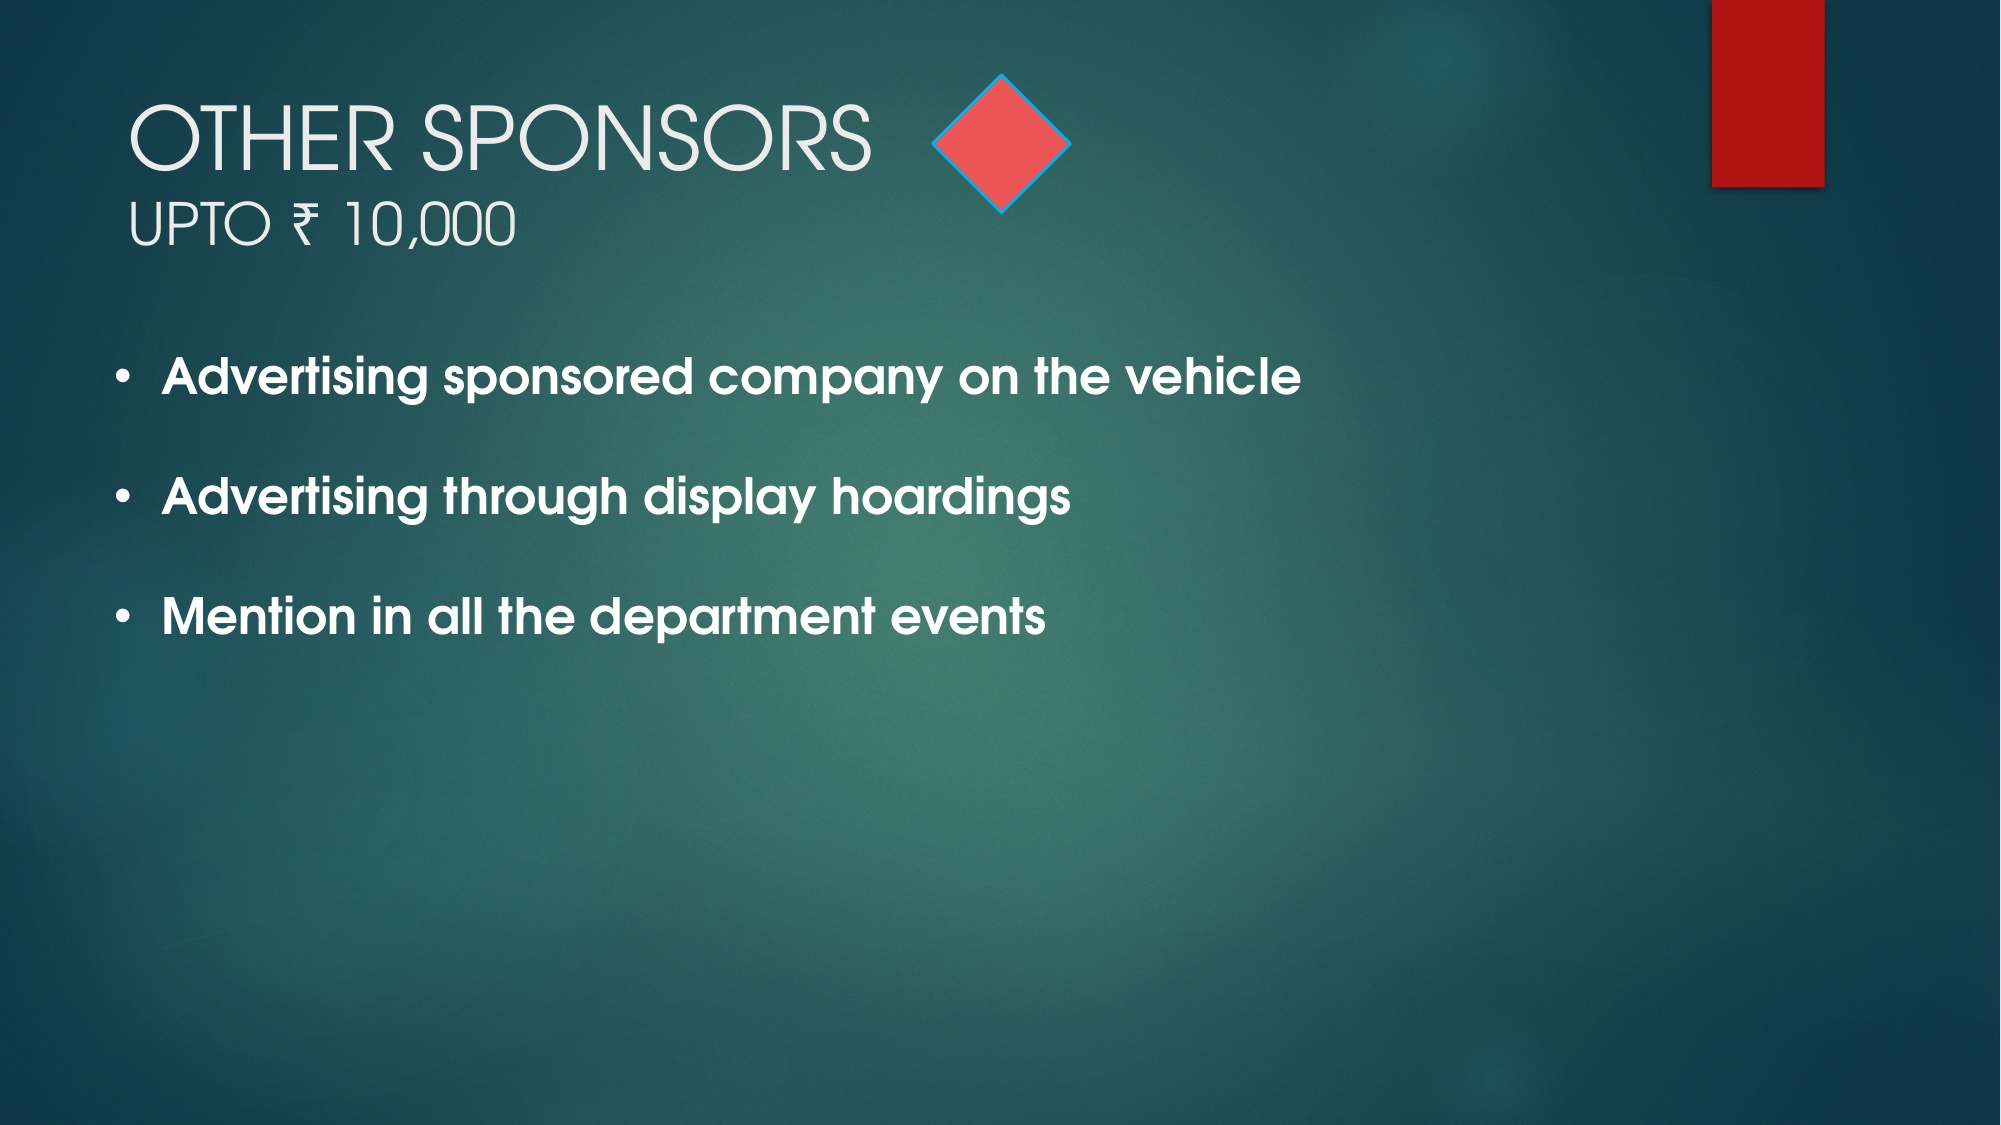

# OTHER SPONSORS UPTO ₹ 10,000

Advertising sponsored company on the vehicle

Advertising through display hoardings

Mention in all the department events